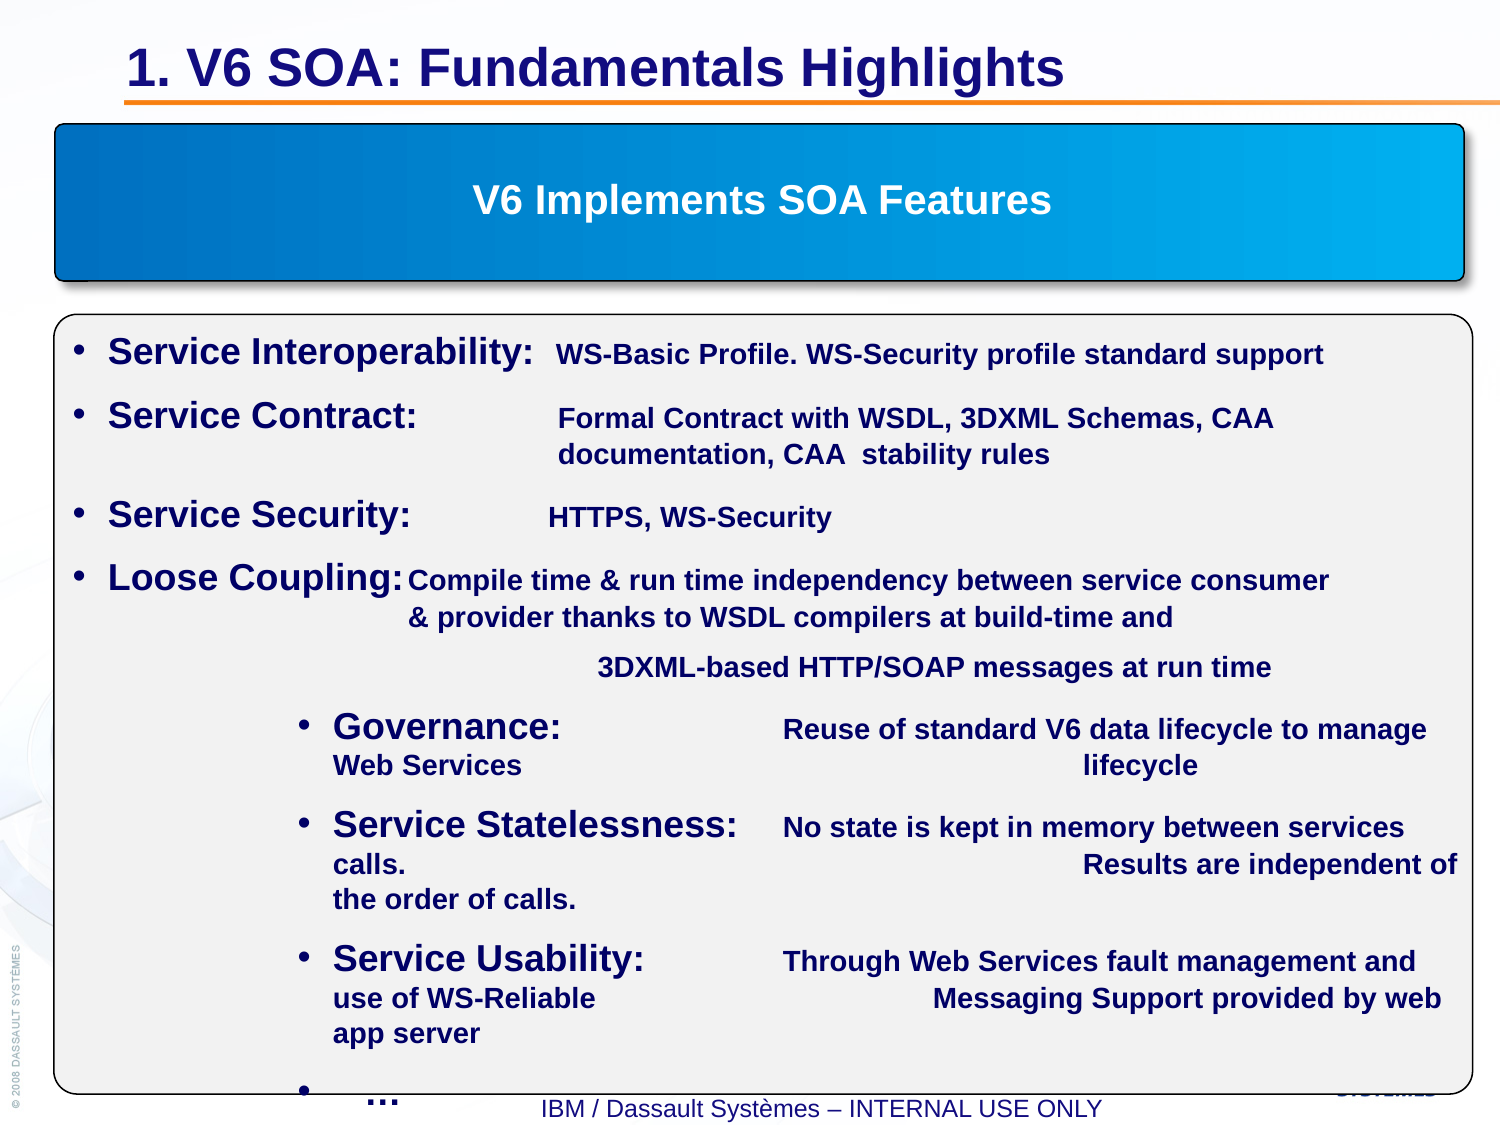

# 1. V6 SOA: Fundamentals Highlights
V6 Implements SOA Features
Service Interoperability:  WS-Basic Profile. WS-Security profile standard support
Service Contract:	Formal Contract with WSDL, 3DXML Schemas, CAA 					documentation, CAA  stability rules
Service Security:             HTTPS, WS-Security
Loose Coupling:	Compile time & run time independency between service consumer 			& provider thanks to WSDL compilers at build-time and
		3DXML-based HTTP/SOAP messages at run time
Governance:		Reuse of standard V6 data lifecycle to manage Web Services 				lifecycle
Service Statelessness:	No state is kept in memory between services calls.                    				Results are independent of the order of calls.
Service Usability: 	Through Web Services fault management and use of WS-Reliable 			Messaging Support provided by web app server
   …